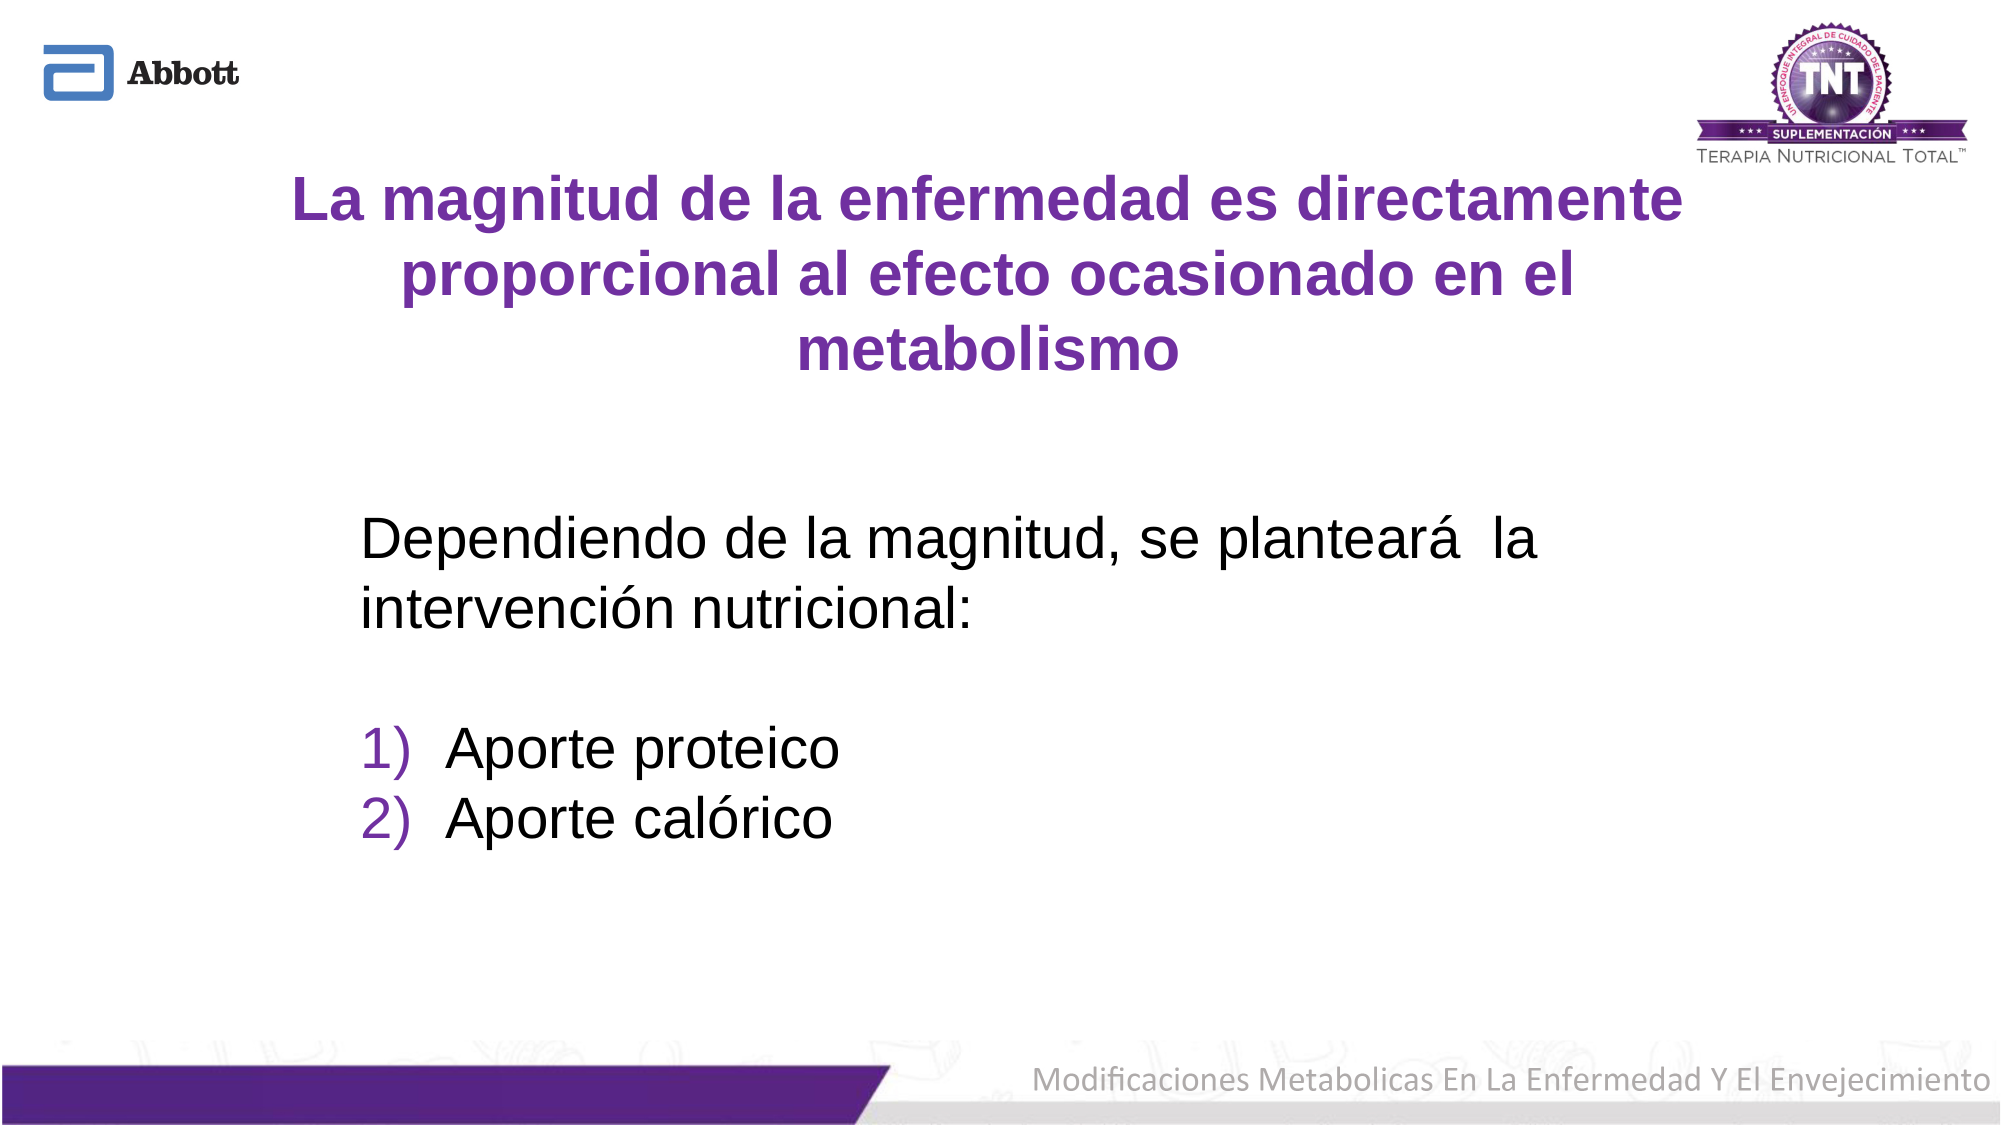

La magnitud de la enfermedad es directamente proporcional al efecto ocasionado en el metabolismo
Dependiendo de la magnitud, se planteará  la intervención nutricional:

Aporte proteico
Aporte calórico